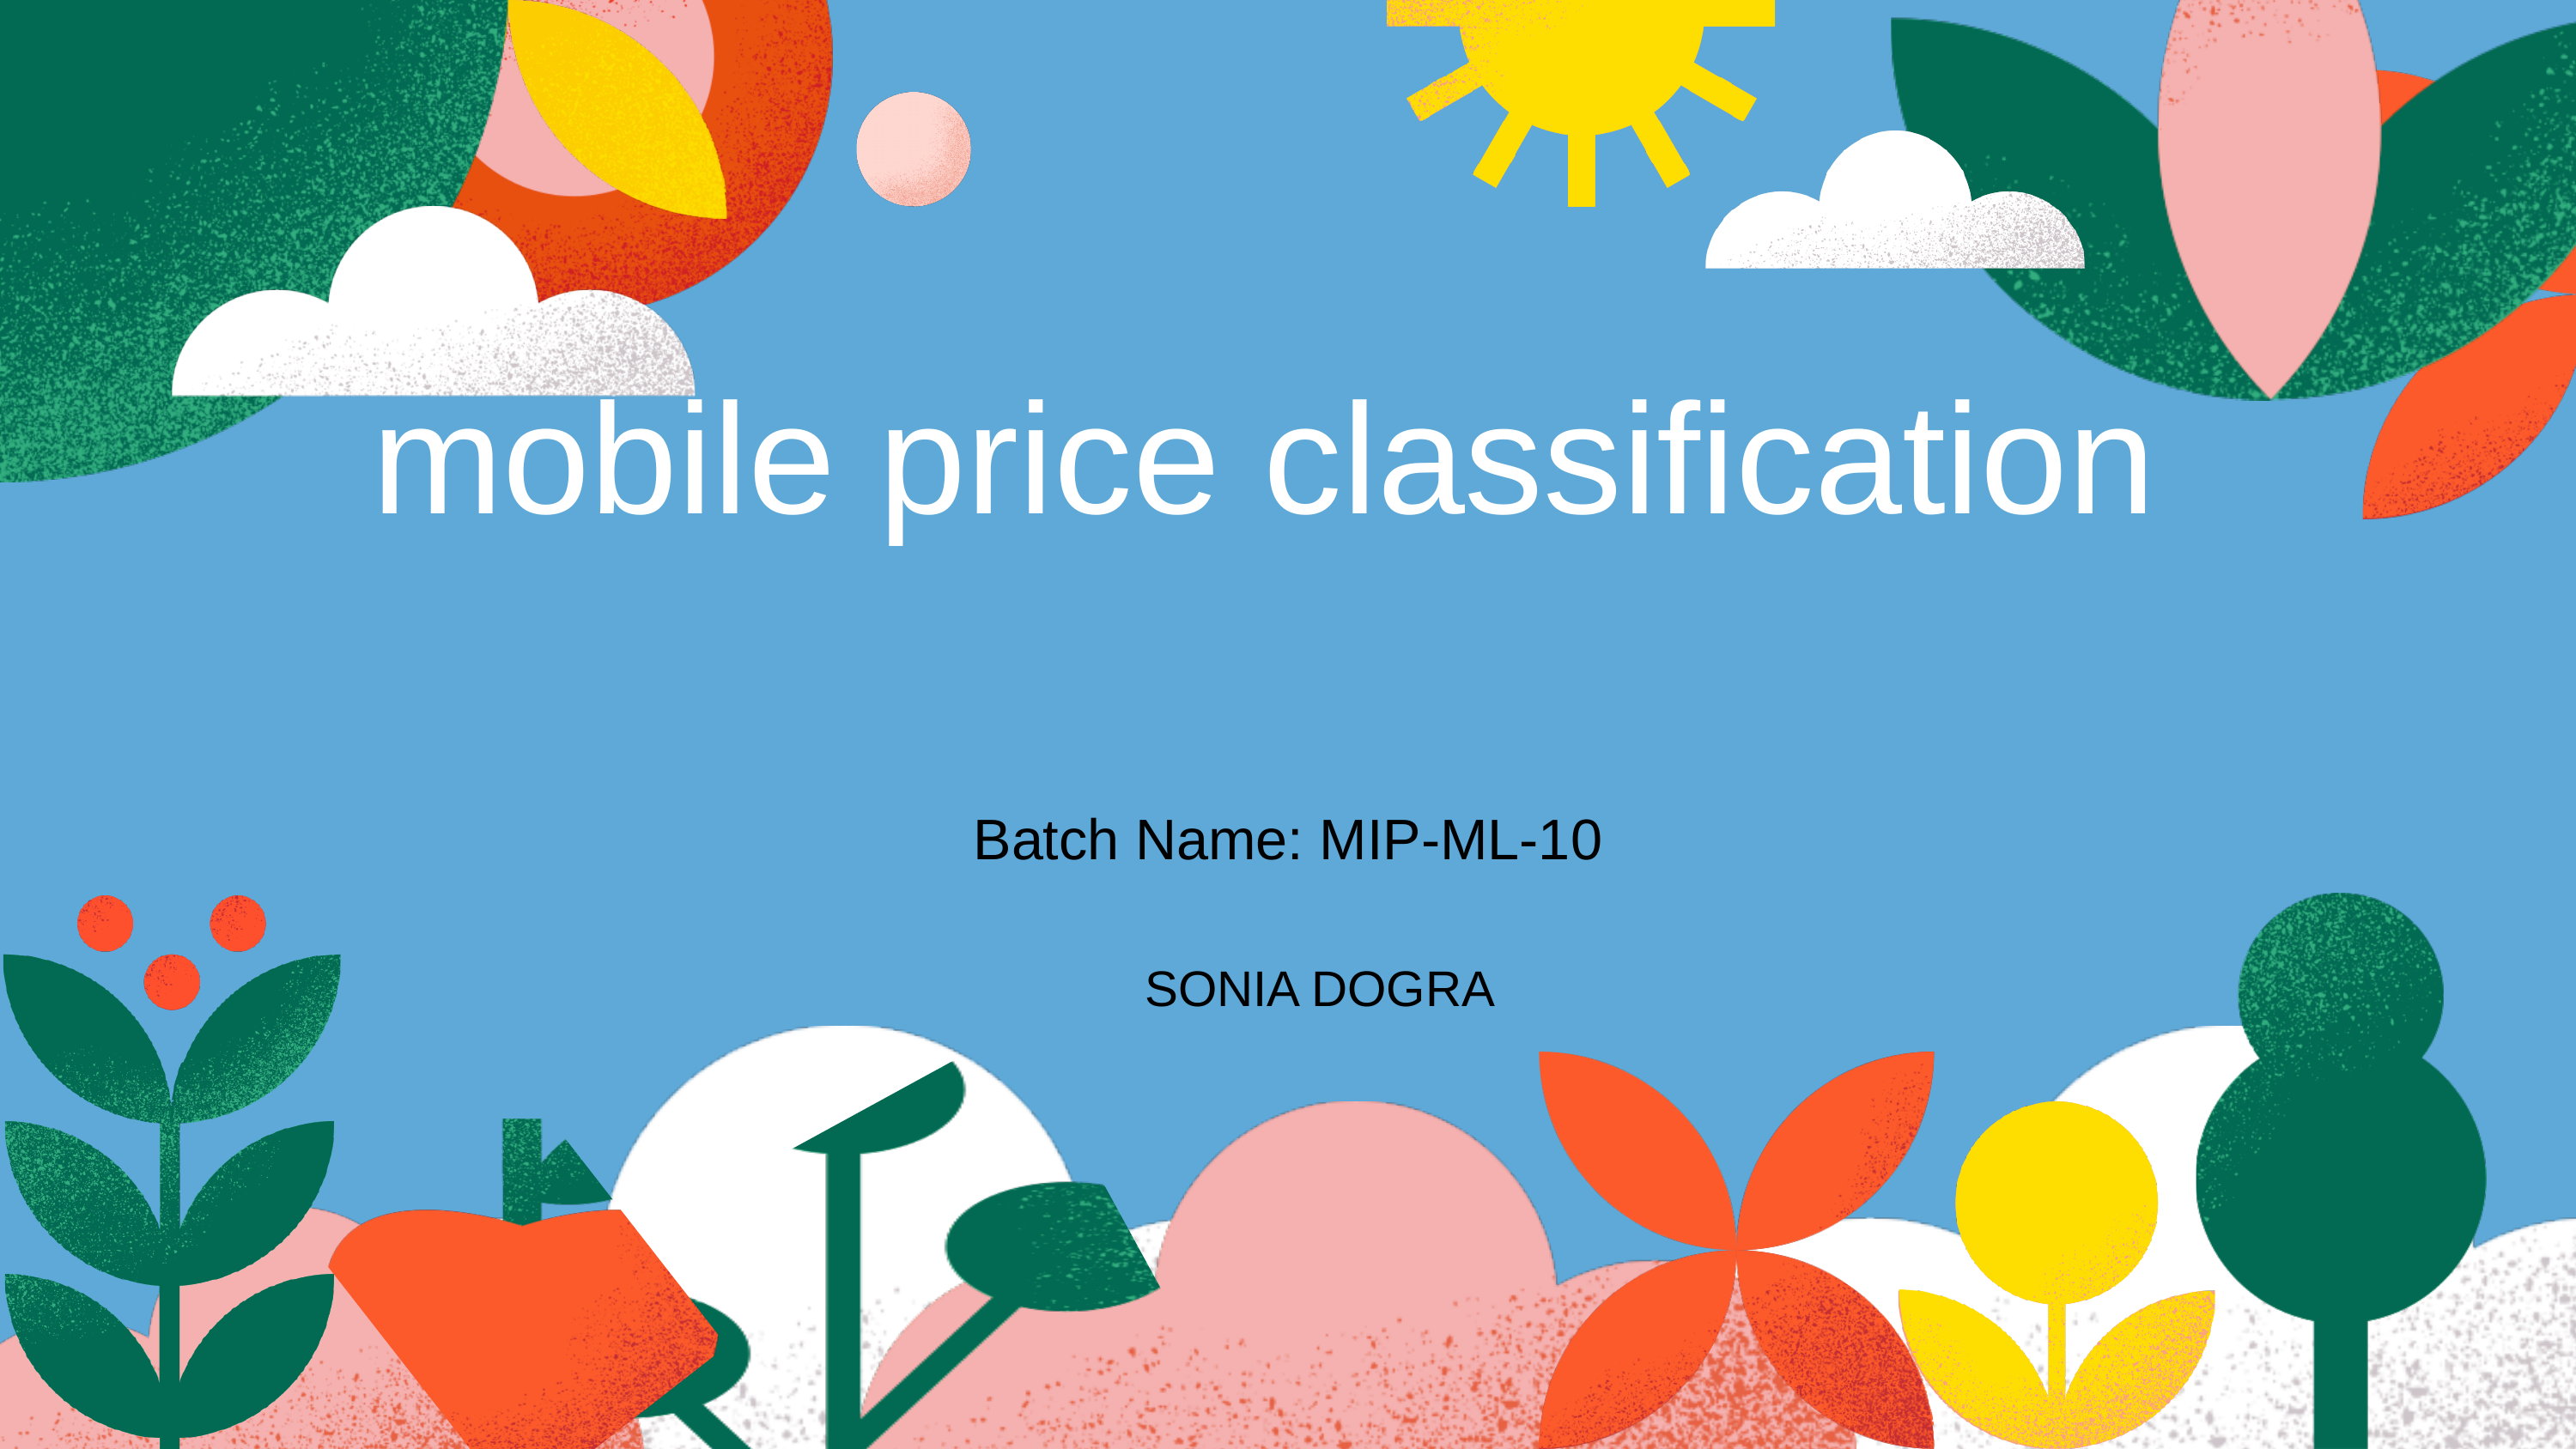

mobile price classification
Batch Name: MIP-ML-10

SONIA DOGRA